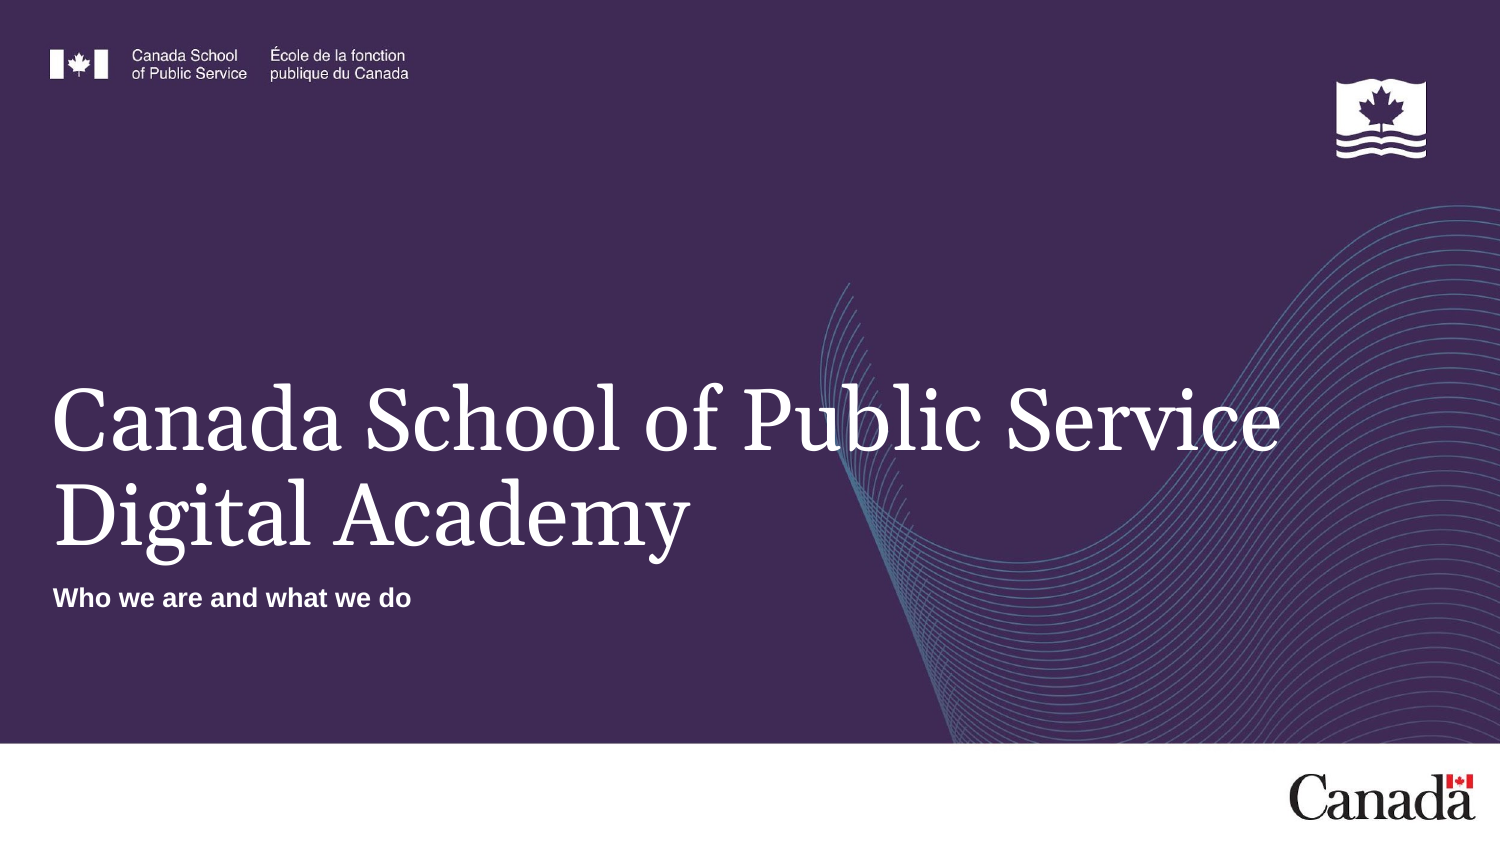

# Canada School of Public Service Digital Academy
Who we are and what we do